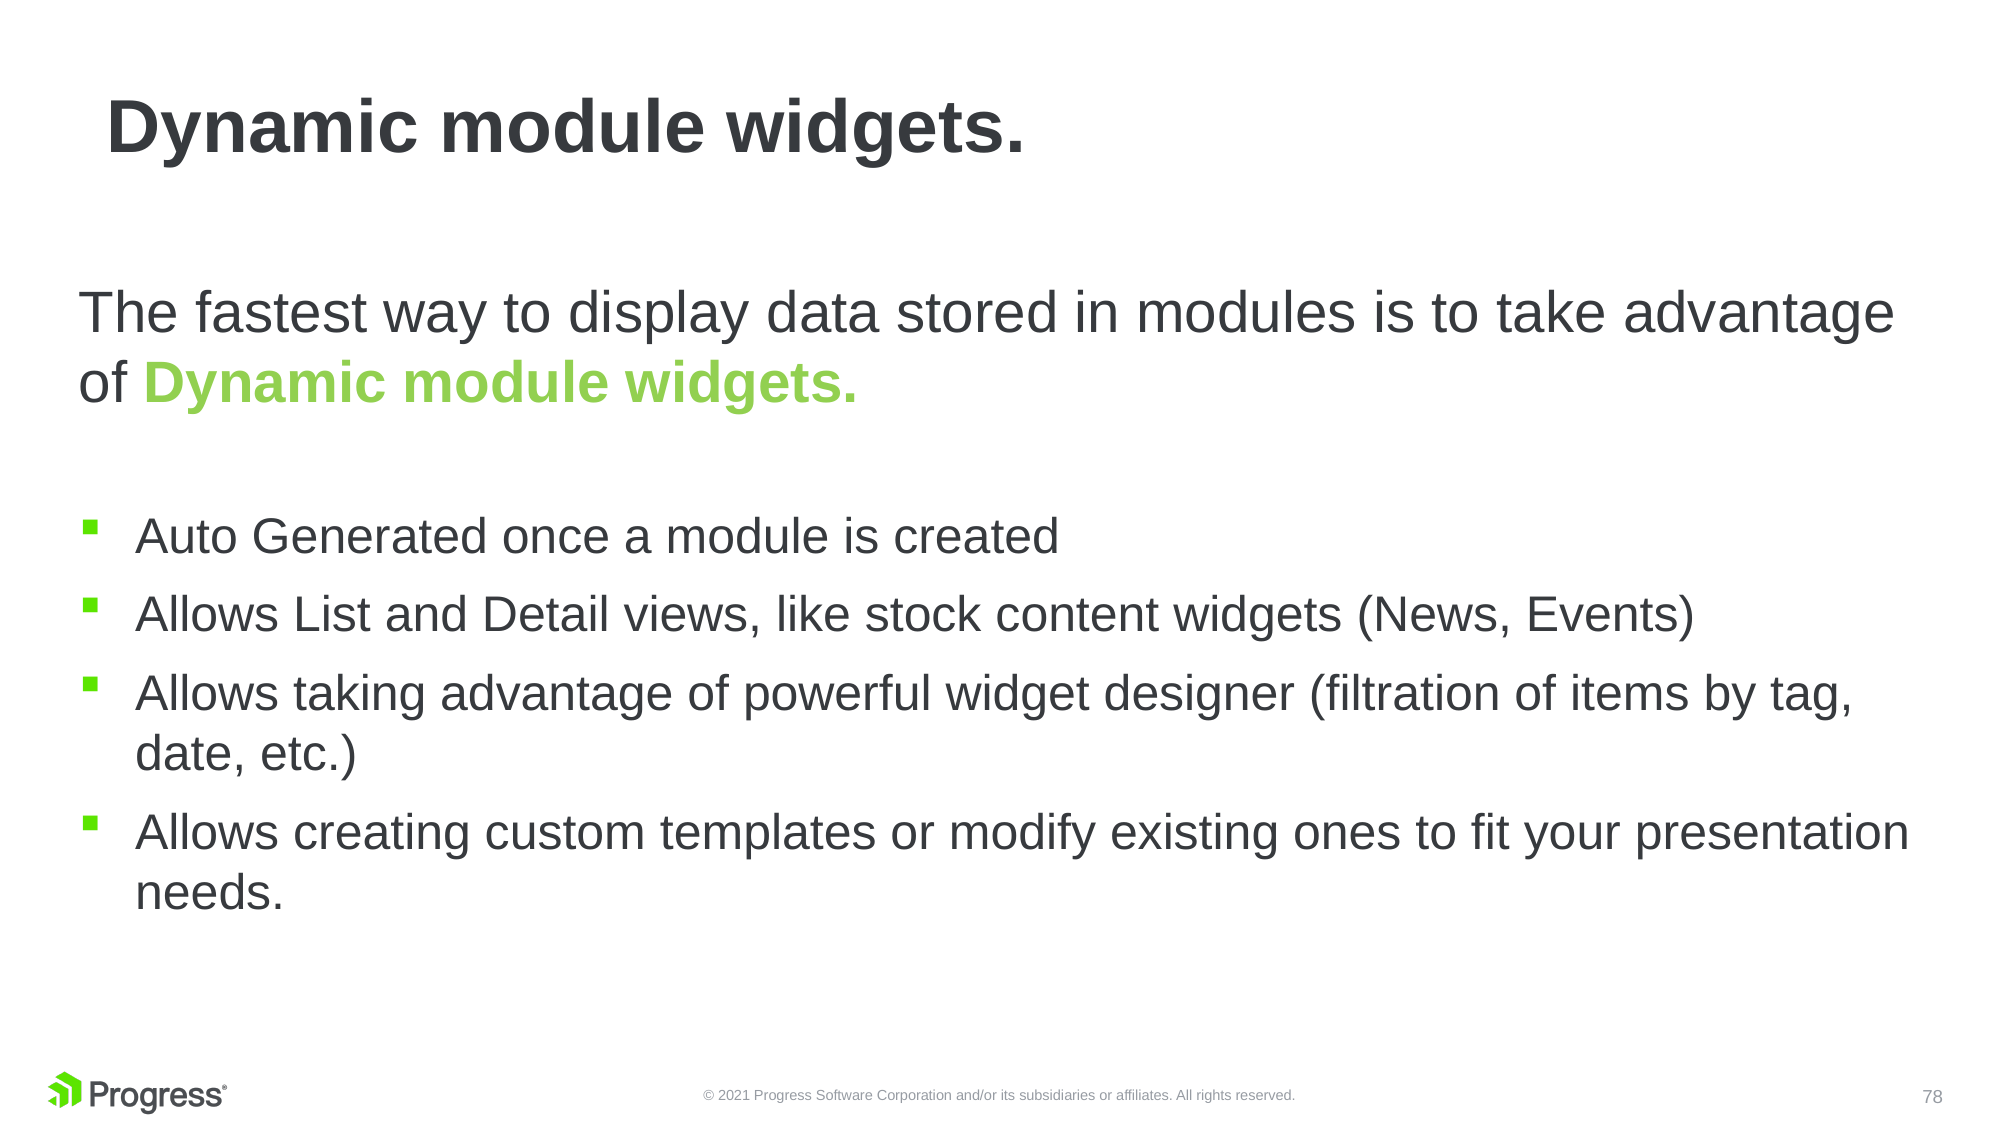

# Dynamic module widgets.
The fastest way to display data stored in modules is to take advantage of Dynamic module widgets.
Auto Generated once a module is created
Allows List and Detail views, like stock content widgets (News, Events)
Allows taking advantage of powerful widget designer (filtration of items by tag, date, etc.)
Allows creating custom templates or modify existing ones to fit your presentation needs.